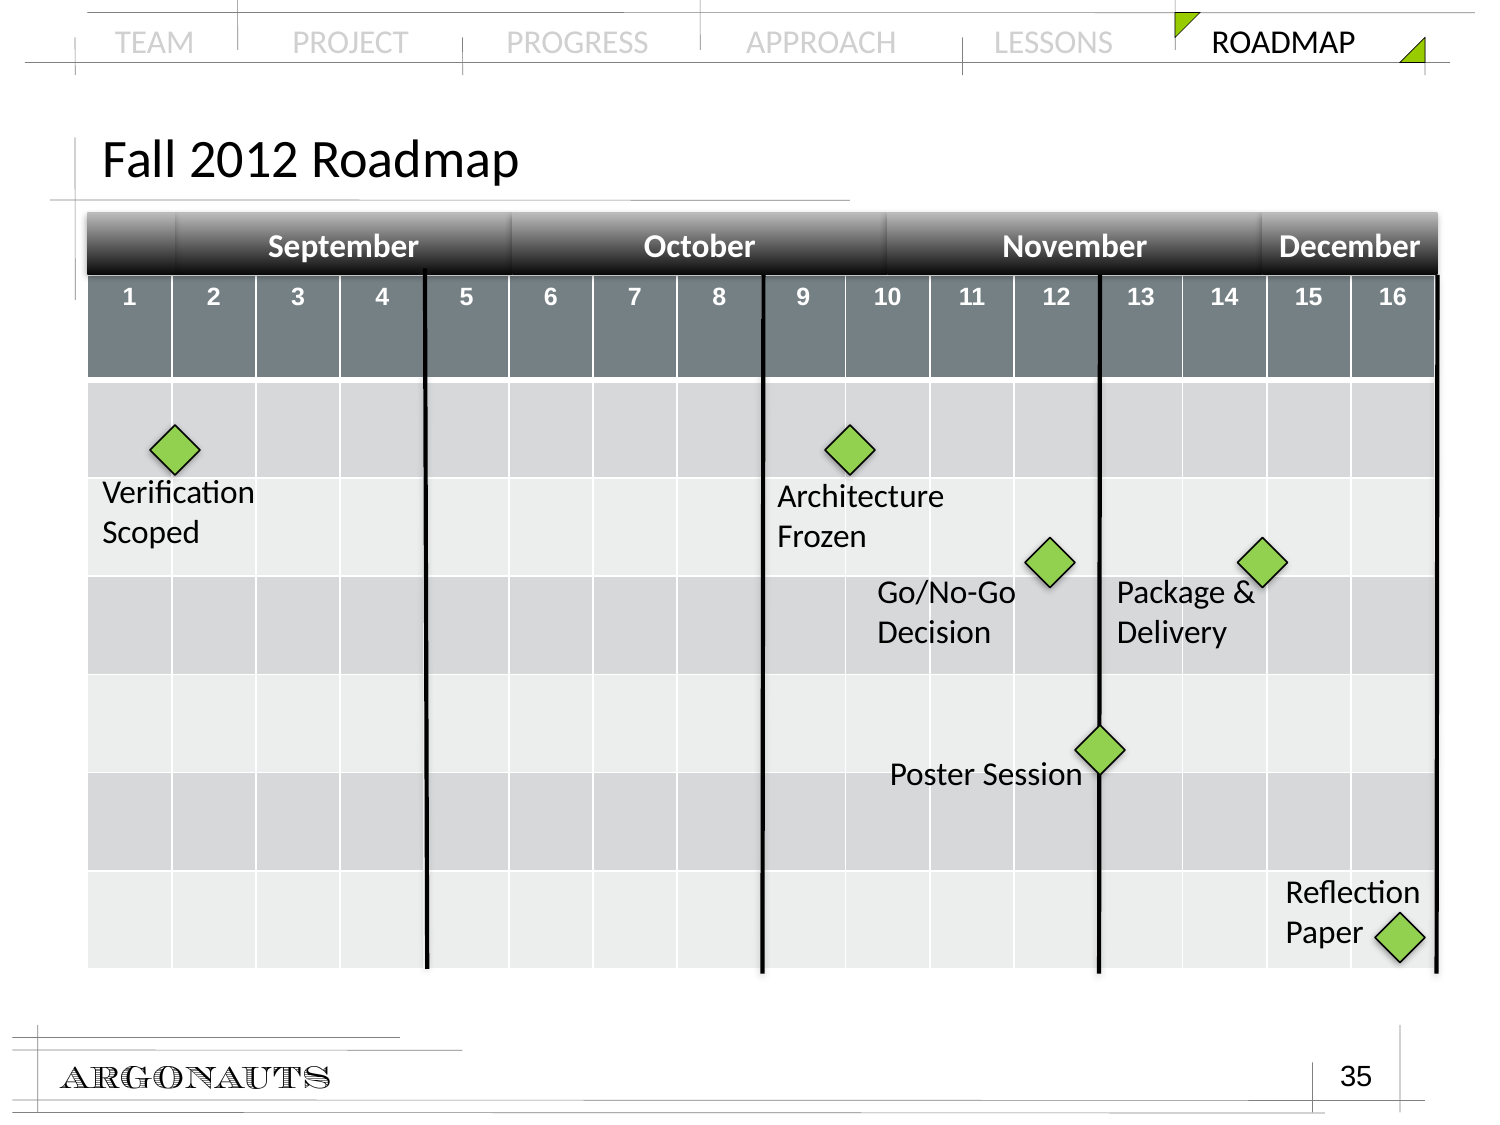

# Fall 2012 Roadmap

September
October
November
December
| 1 | 2 | 3 | 4 | 5 | 6 | 7 | 8 | 9 | 10 | 11 | 12 | 13 | 14 | 15 | 16 |
| --- | --- | --- | --- | --- | --- | --- | --- | --- | --- | --- | --- | --- | --- | --- | --- |
|  |  |  |  |  |  |  |  |  |  |  |  |  |  |  |  |
|  |  |  |  |  |  |  |  |  |  |  |  |  |  |  |  |
|  |  |  |  |  |  |  |  |  |  |  |  |  |  |  |  |
|  |  |  |  |  |  |  |  |  |  |  |  |  |  |  |  |
|  |  |  |  |  |  |  |  |  |  |  |  |  |  |  |  |
|  |  |  |  |  |  |  |  |  |  |  |  |  |  |  |  |

Verification
Scoped
Architecture
Frozen

Go/No-Go
Decision
Package &
Delivery

Poster Session
Reflection
Paper

35